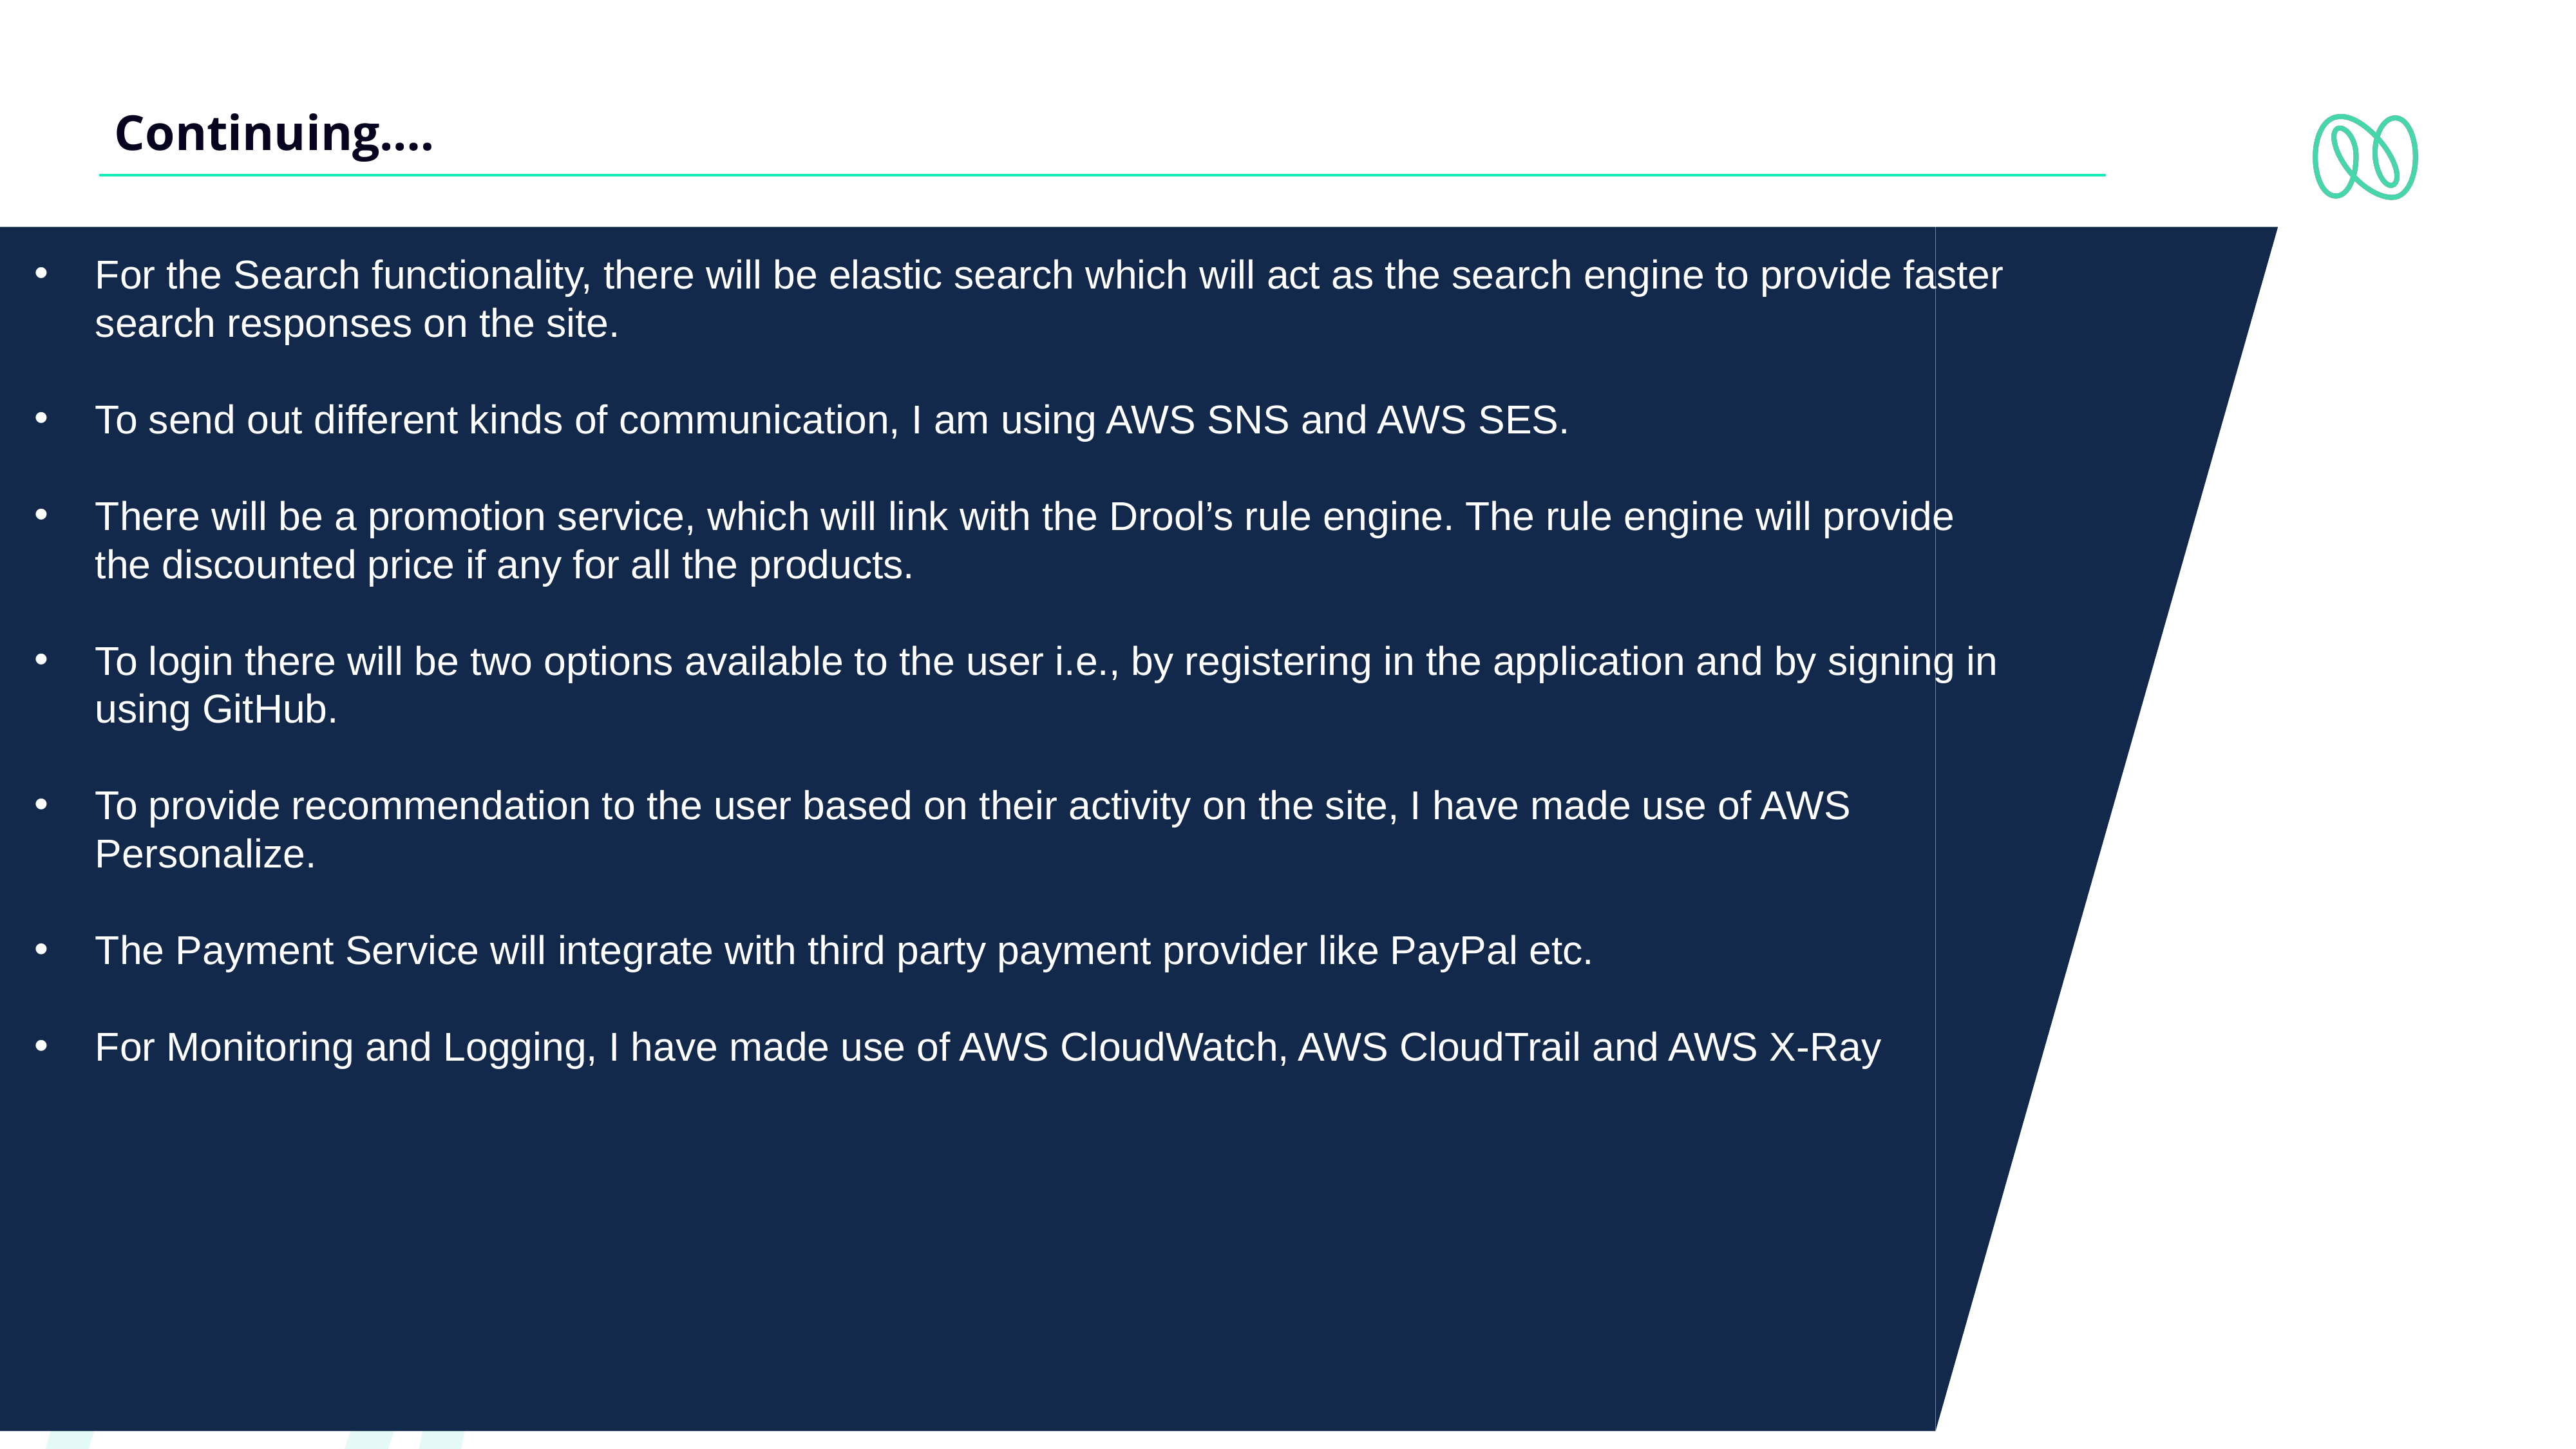

Continuing.…

For the Search functionality, there will be elastic search which will act as the search engine to provide faster search responses on the site.

To send out different kinds of communication, I am using AWS SNS and AWS SES.

There will be a promotion service, which will link with the Drool’s rule engine. The rule engine will provide the discounted price if any for all the products.

To login there will be two options available to the user i.e., by registering in the application and by signing in using GitHub.

To provide recommendation to the user based on their activity on the site, I have made use of AWS Personalize.

The Payment Service will integrate with third party payment provider like PayPal etc.

For Monitoring and Logging, I have made use of AWS CloudWatch, AWS CloudTrail and AWS X-Ray